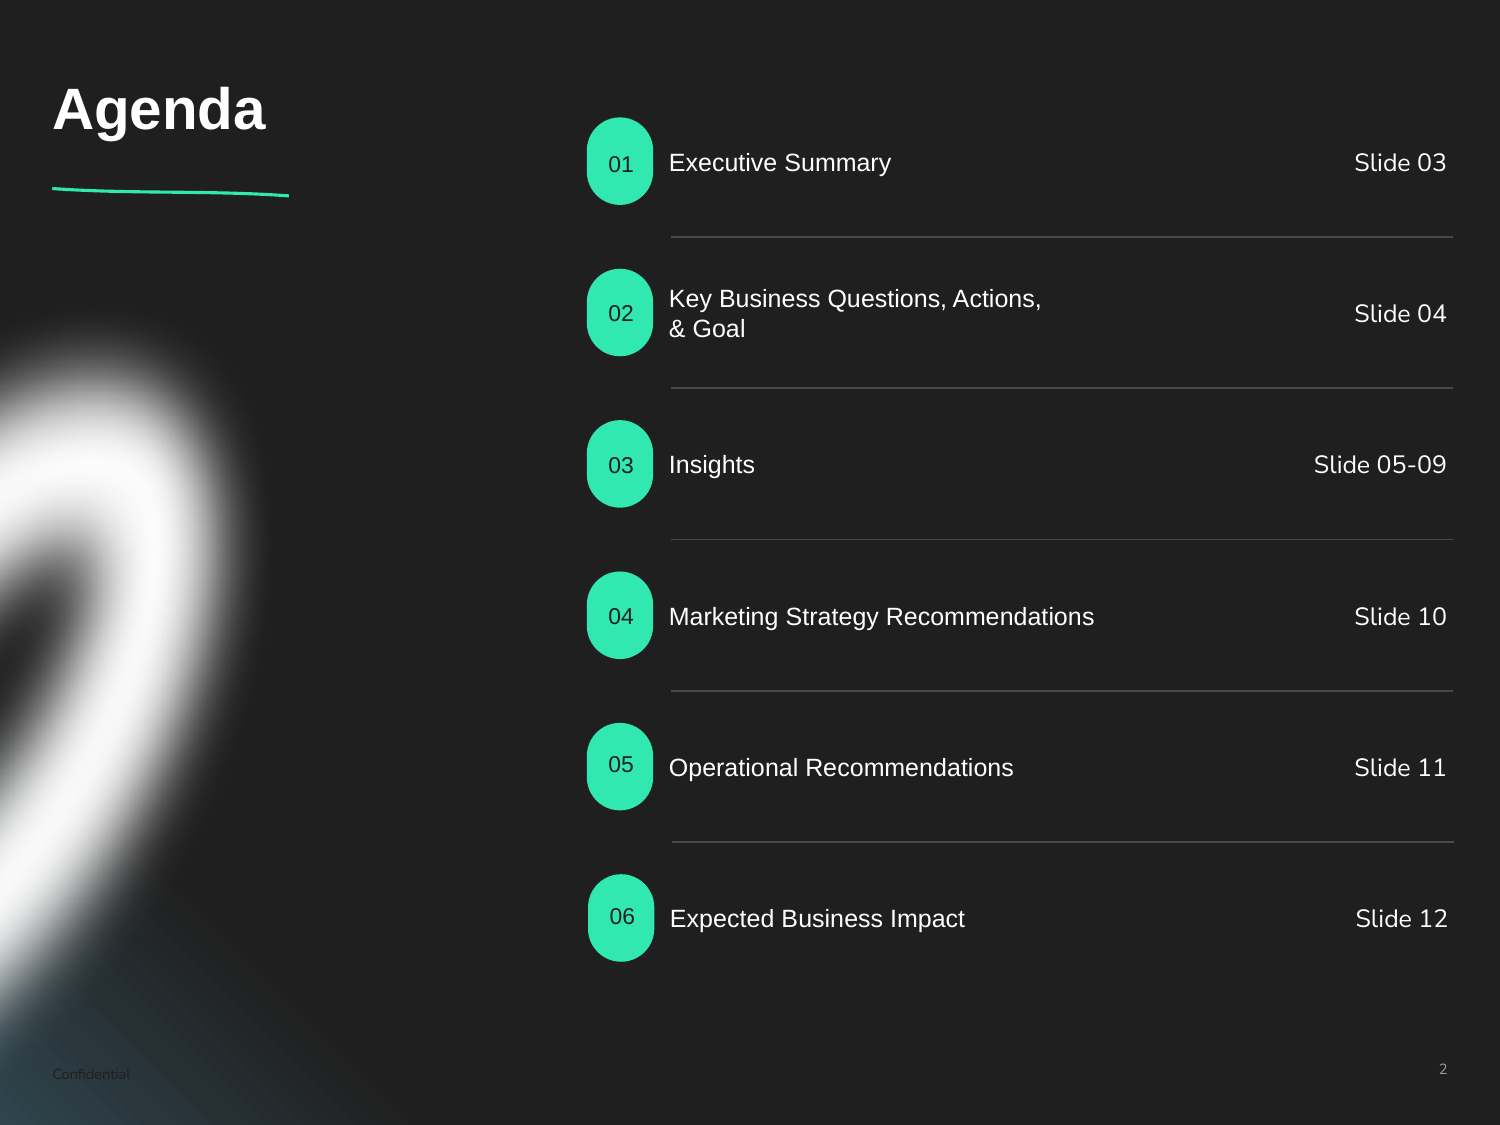

# Agenda
Executive Summary
Slide 03

01

Key Business Questions, Actions,
& Goal
Slide 04

02
Insights
Slide 05-09

03
Marketing Strategy Recommendations
Slide 10

04
Slide 11
Operational Recommendations
05

Slide 12
Expected Business Impact
06

Confidential